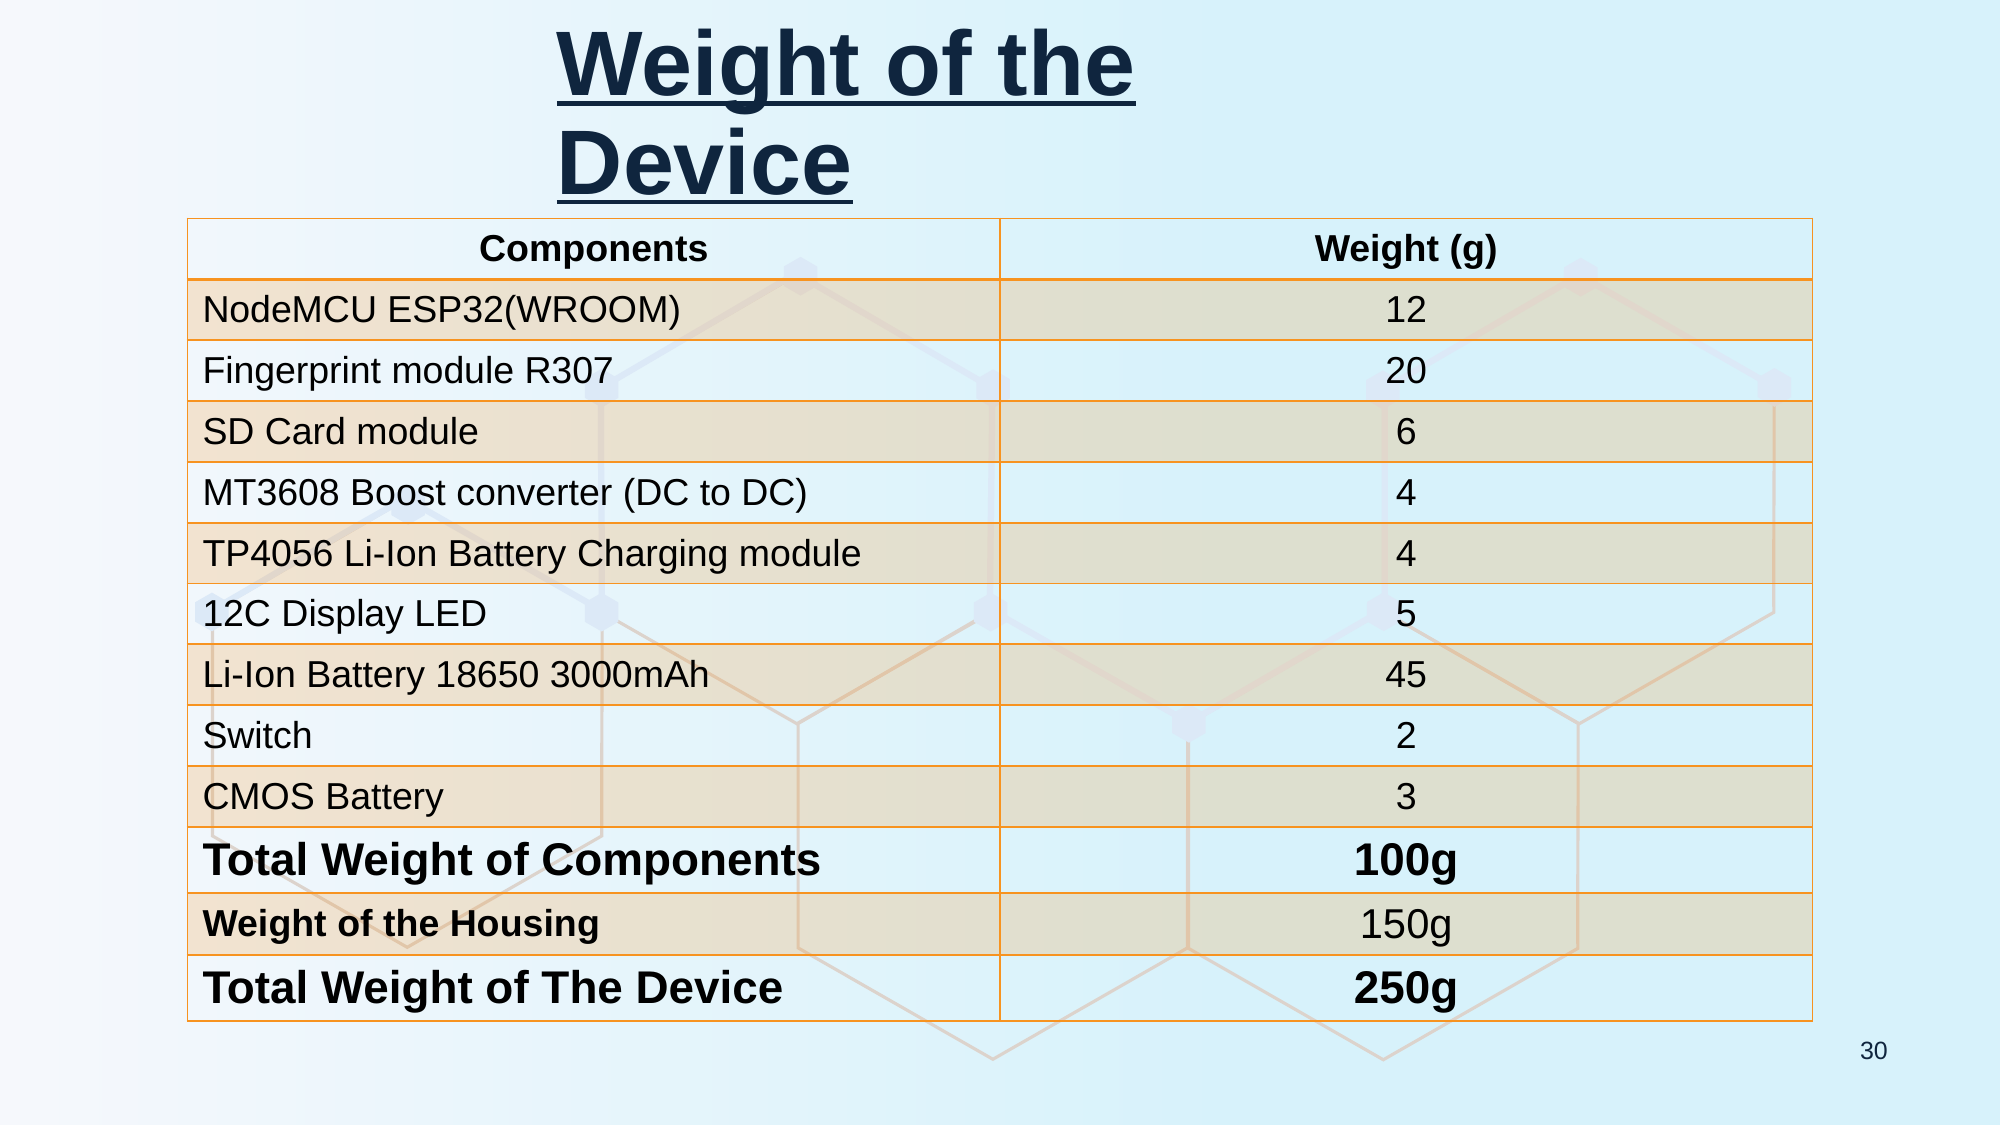

# Weight of the Device
| Components | Weight (g) |
| --- | --- |
| NodeMCU ESP32(WROOM) | 12 |
| Fingerprint module R307 | 20 |
| SD Card module | 6 |
| MT3608 Boost converter (DC to DC) | 4 |
| TP4056 Li-Ion Battery Charging module | 4 |
| 12C Display LED | 5 |
| Li-Ion Battery 18650 3000mAh | 45 |
| Switch | 2 |
| CMOS Battery | 3 |
| Total Weight of Components | 100g |
| Weight of the Housing | 150g |
| Total Weight of The Device | 250g |
30